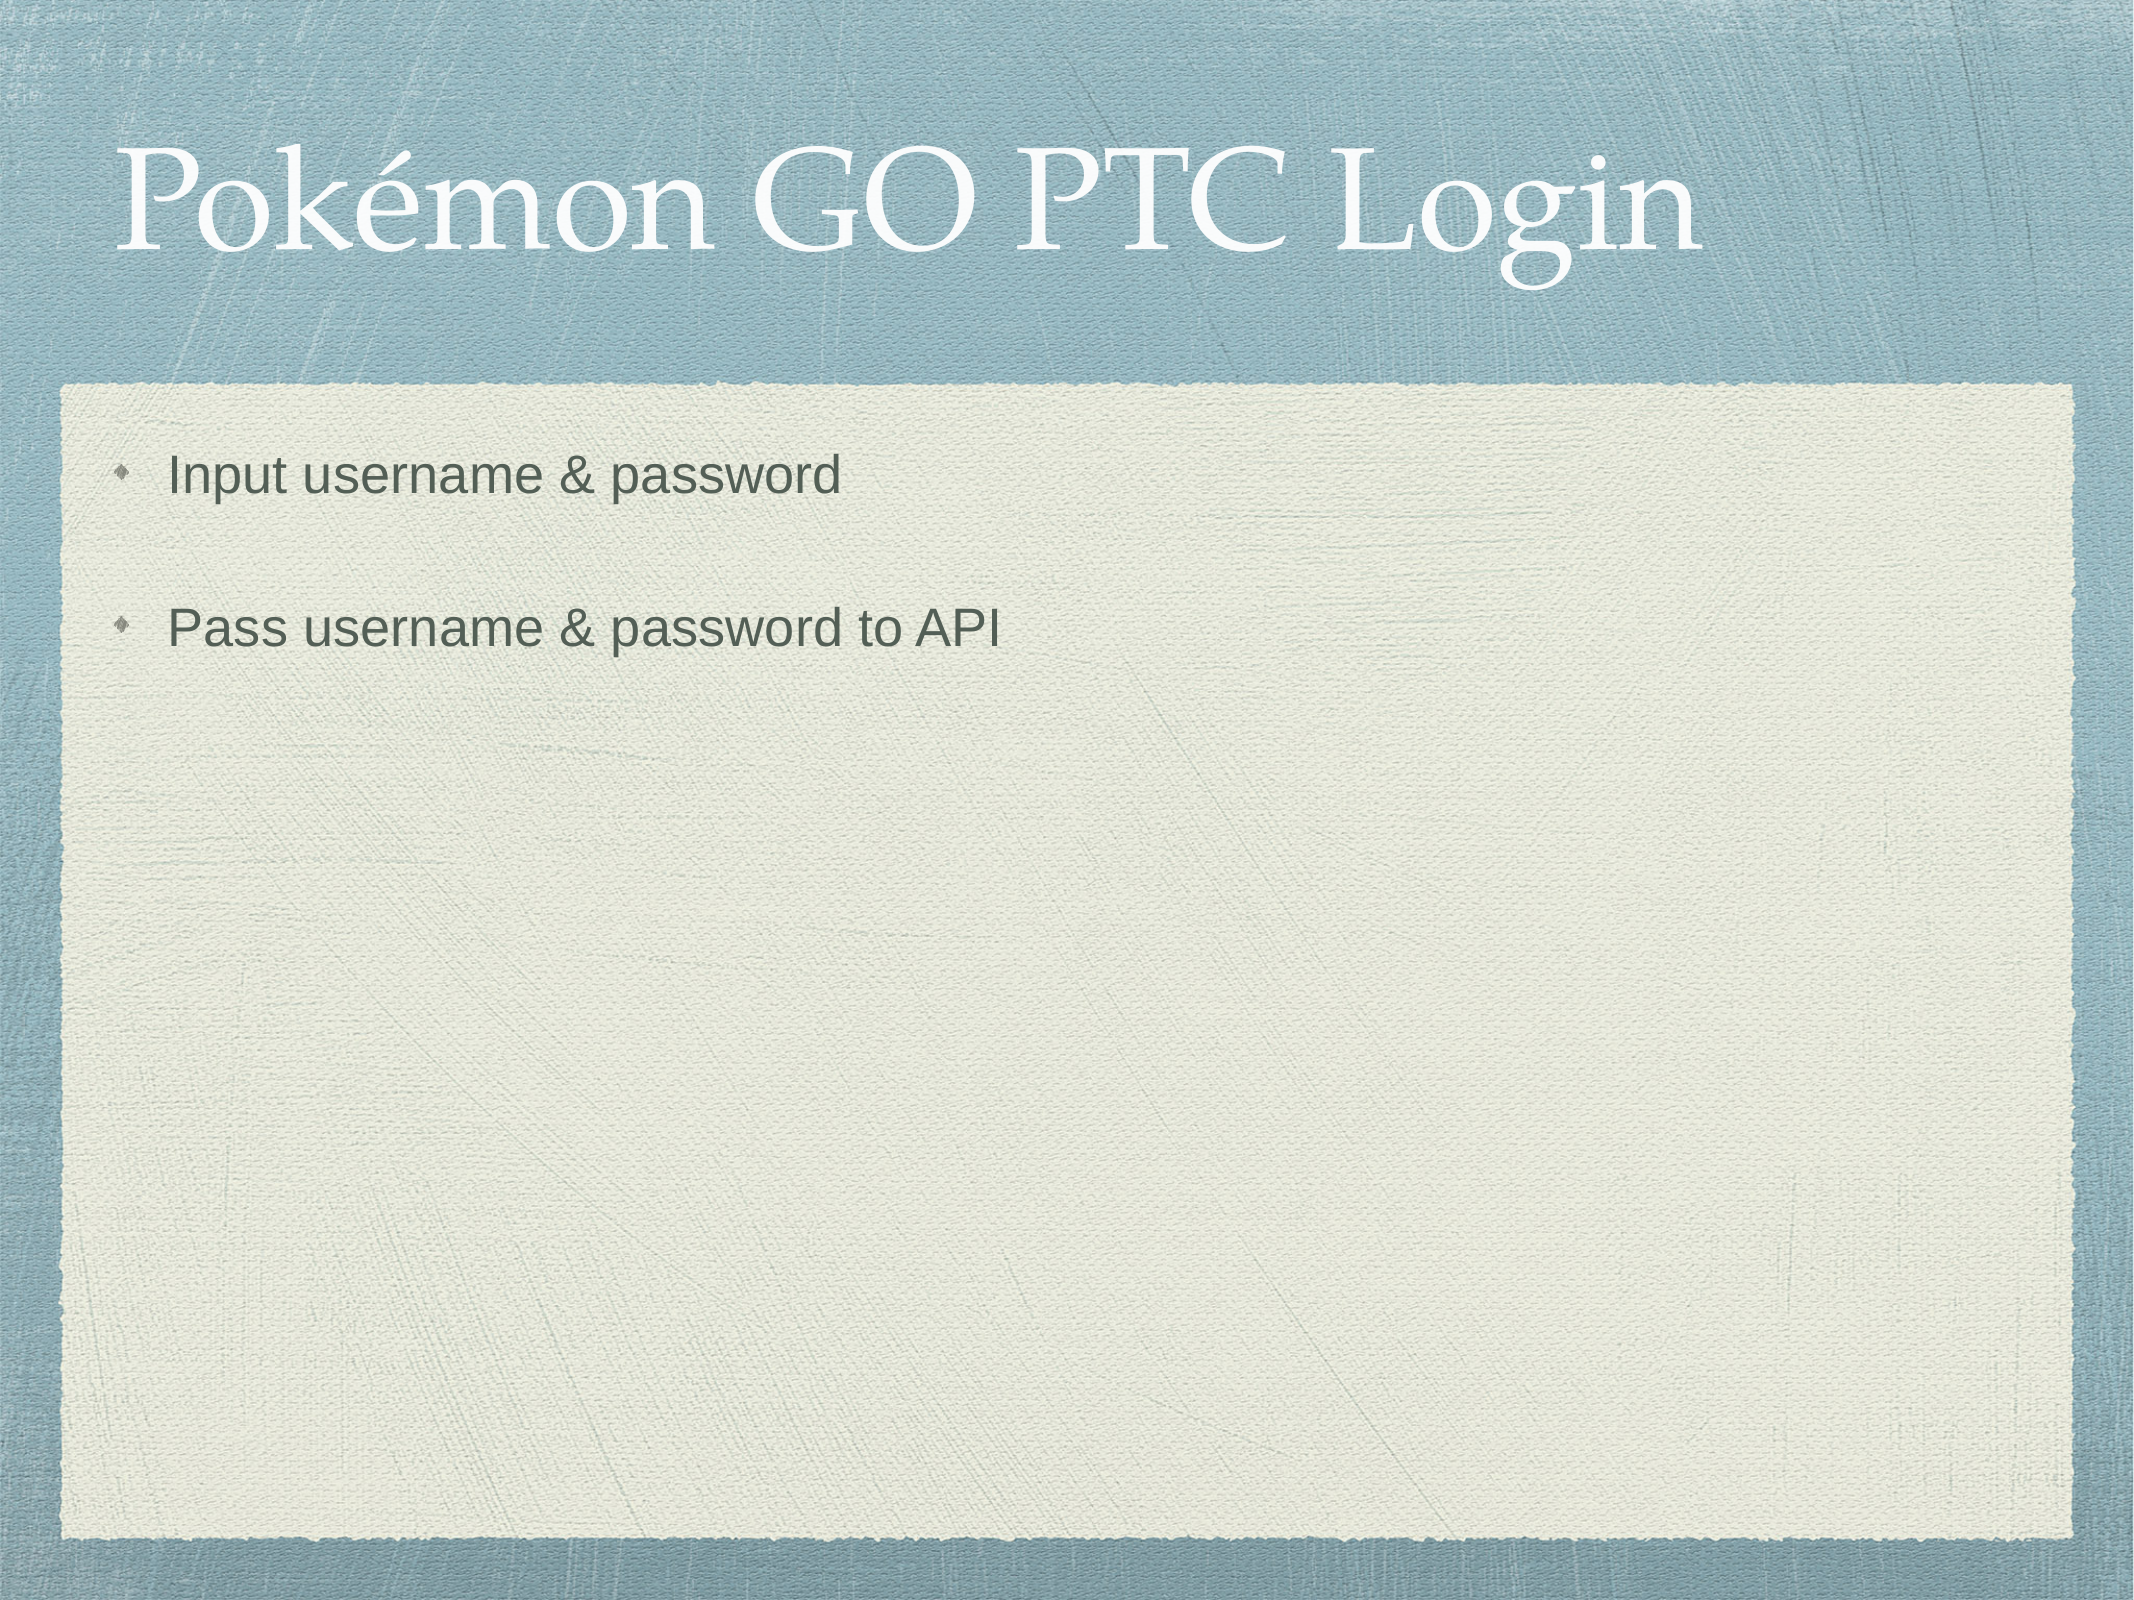

# Pokémon GO PTC Login
Input username & password
Pass username & password to API